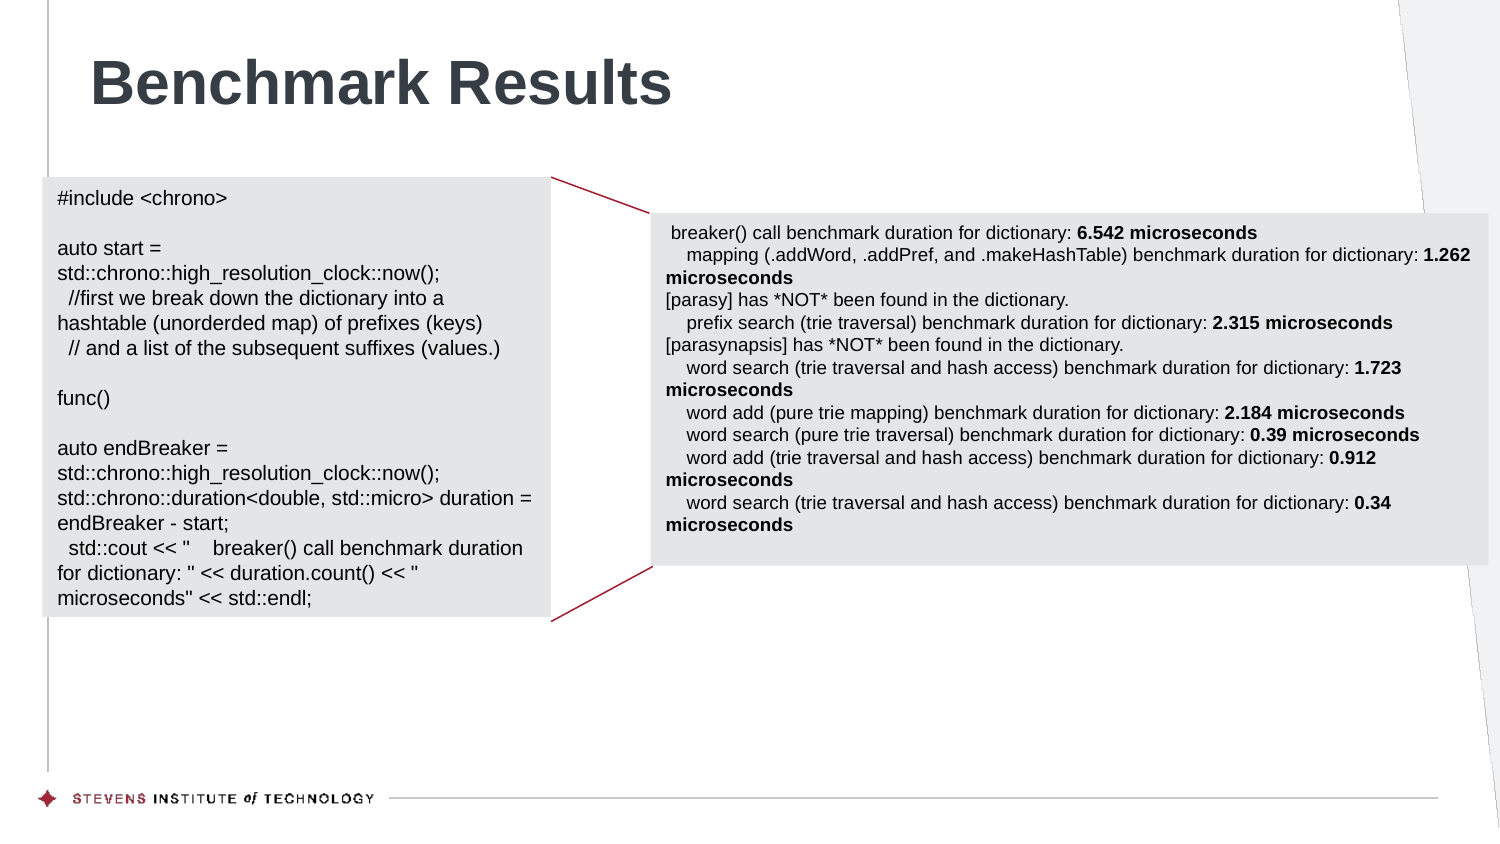

# Benchmark Results
#include <chrono>

auto start = std::chrono::high_resolution_clock::now();
  //first we break down the dictionary into a hashtable (unorderded map) of prefixes (keys)
  // and a list of the subsequent suffixes (values.)

func()

auto endBreaker = std::chrono::high_resolution_clock::now();
std::chrono::duration<double, std::micro> duration = endBreaker - start;
  std::cout << "    breaker() call benchmark duration for dictionary: " << duration.count() << " microseconds" << std::endl;
 breaker() call benchmark duration for dictionary: 6.542 microseconds
    mapping (.addWord, .addPref, and .makeHashTable) benchmark duration for dictionary: 1.262 microseconds
[parasy] has *NOT* been found in the dictionary.
    prefix search (trie traversal) benchmark duration for dictionary: 2.315 microseconds
[parasynapsis] has *NOT* been found in the dictionary.
    word search (trie traversal and hash access) benchmark duration for dictionary: 1.723 microseconds
    word add (pure trie mapping) benchmark duration for dictionary: 2.184 microseconds
    word search (pure trie traversal) benchmark duration for dictionary: 0.39 microseconds
    word add (trie traversal and hash access) benchmark duration for dictionary: 0.912 microseconds
    word search (trie traversal and hash access) benchmark duration for dictionary: 0.34 microseconds